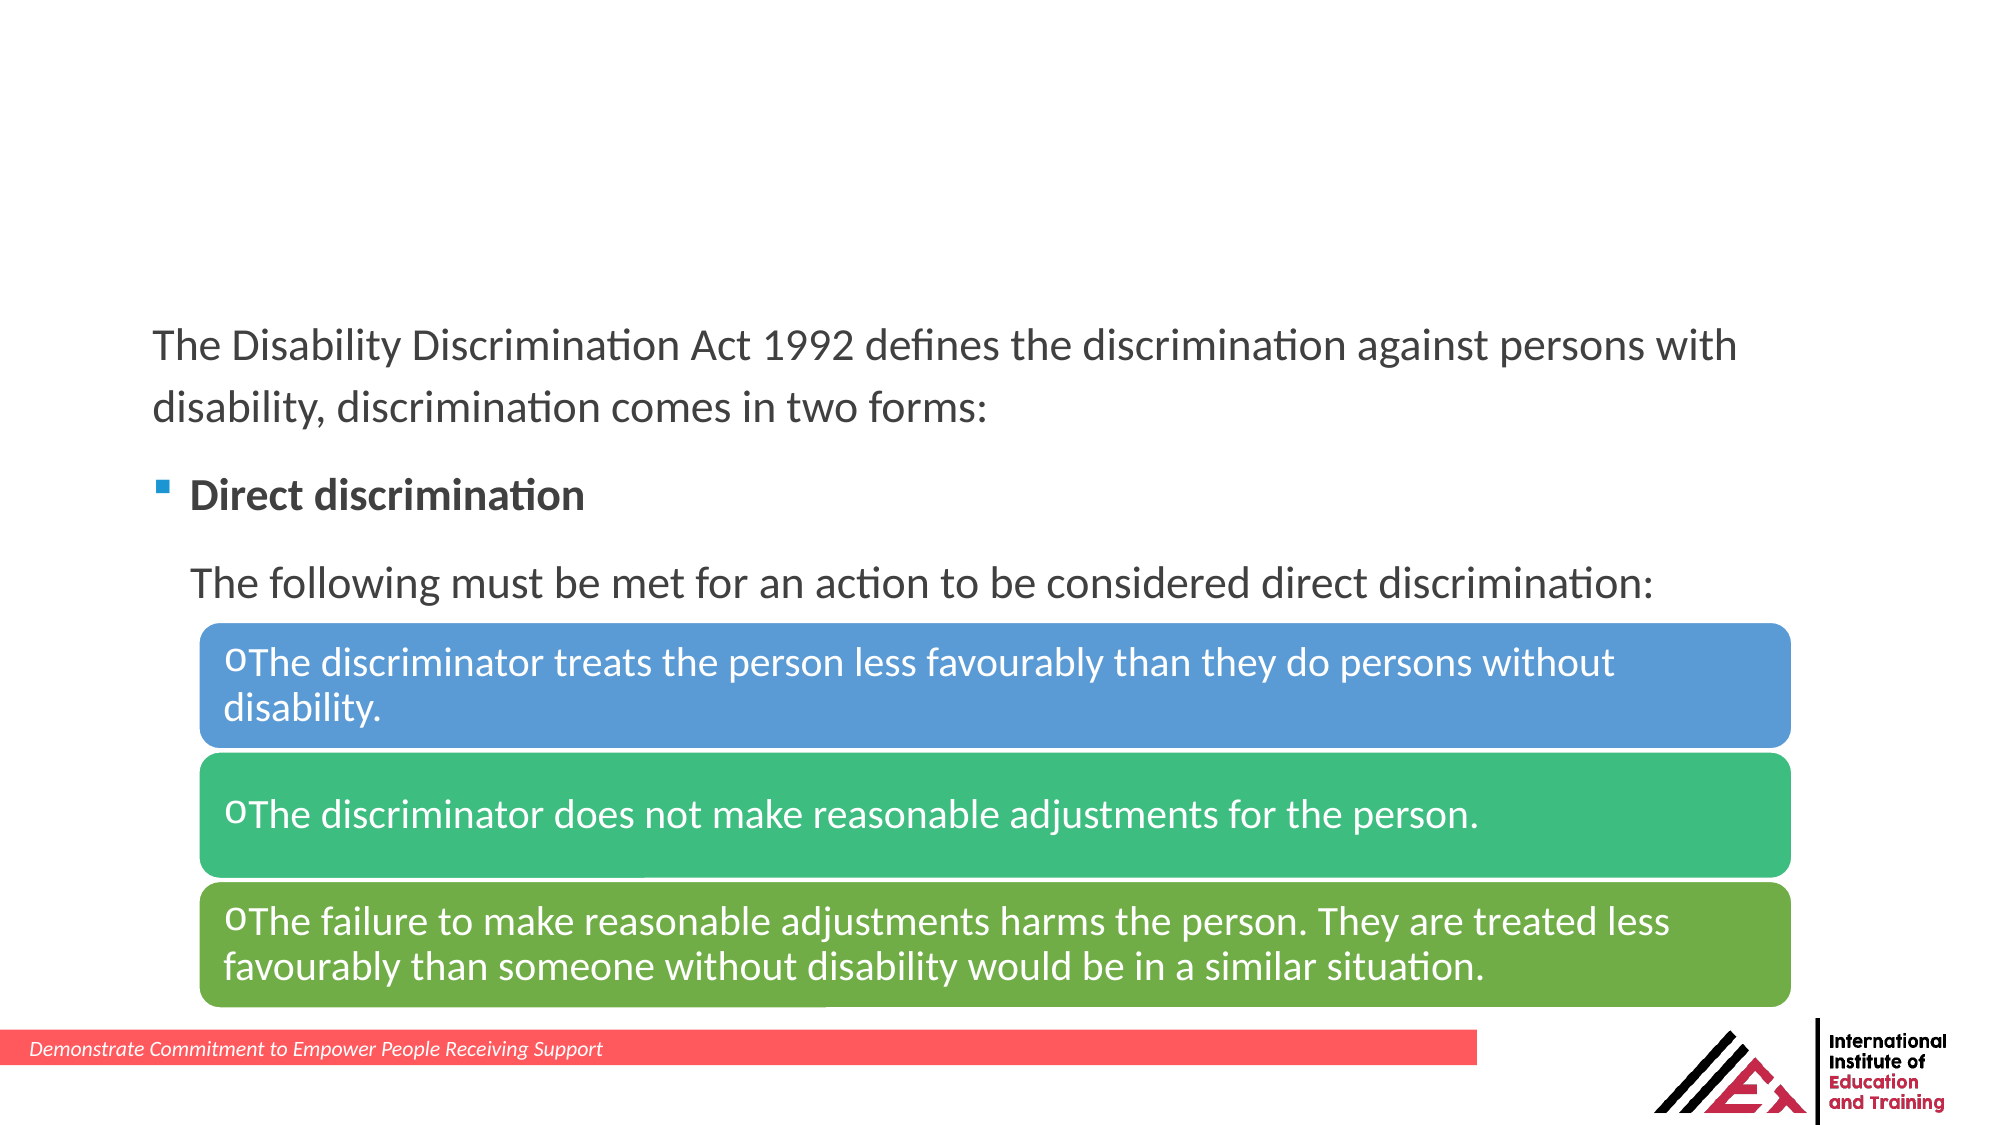

The Disability Discrimination Act 1992 defines the discrimination against persons with disability, discrimination comes in two forms:
Direct discrimination
The following must be met for an action to be considered direct discrimination:
The discriminator treats the person less favourably than they do persons without disability.
The discriminator does not make reasonable adjustments for the person.
The failure to make reasonable adjustments harms the person. They are treated less favourably than someone without disability would be in a similar situation.
Demonstrate Commitment to Empower People Receiving Support